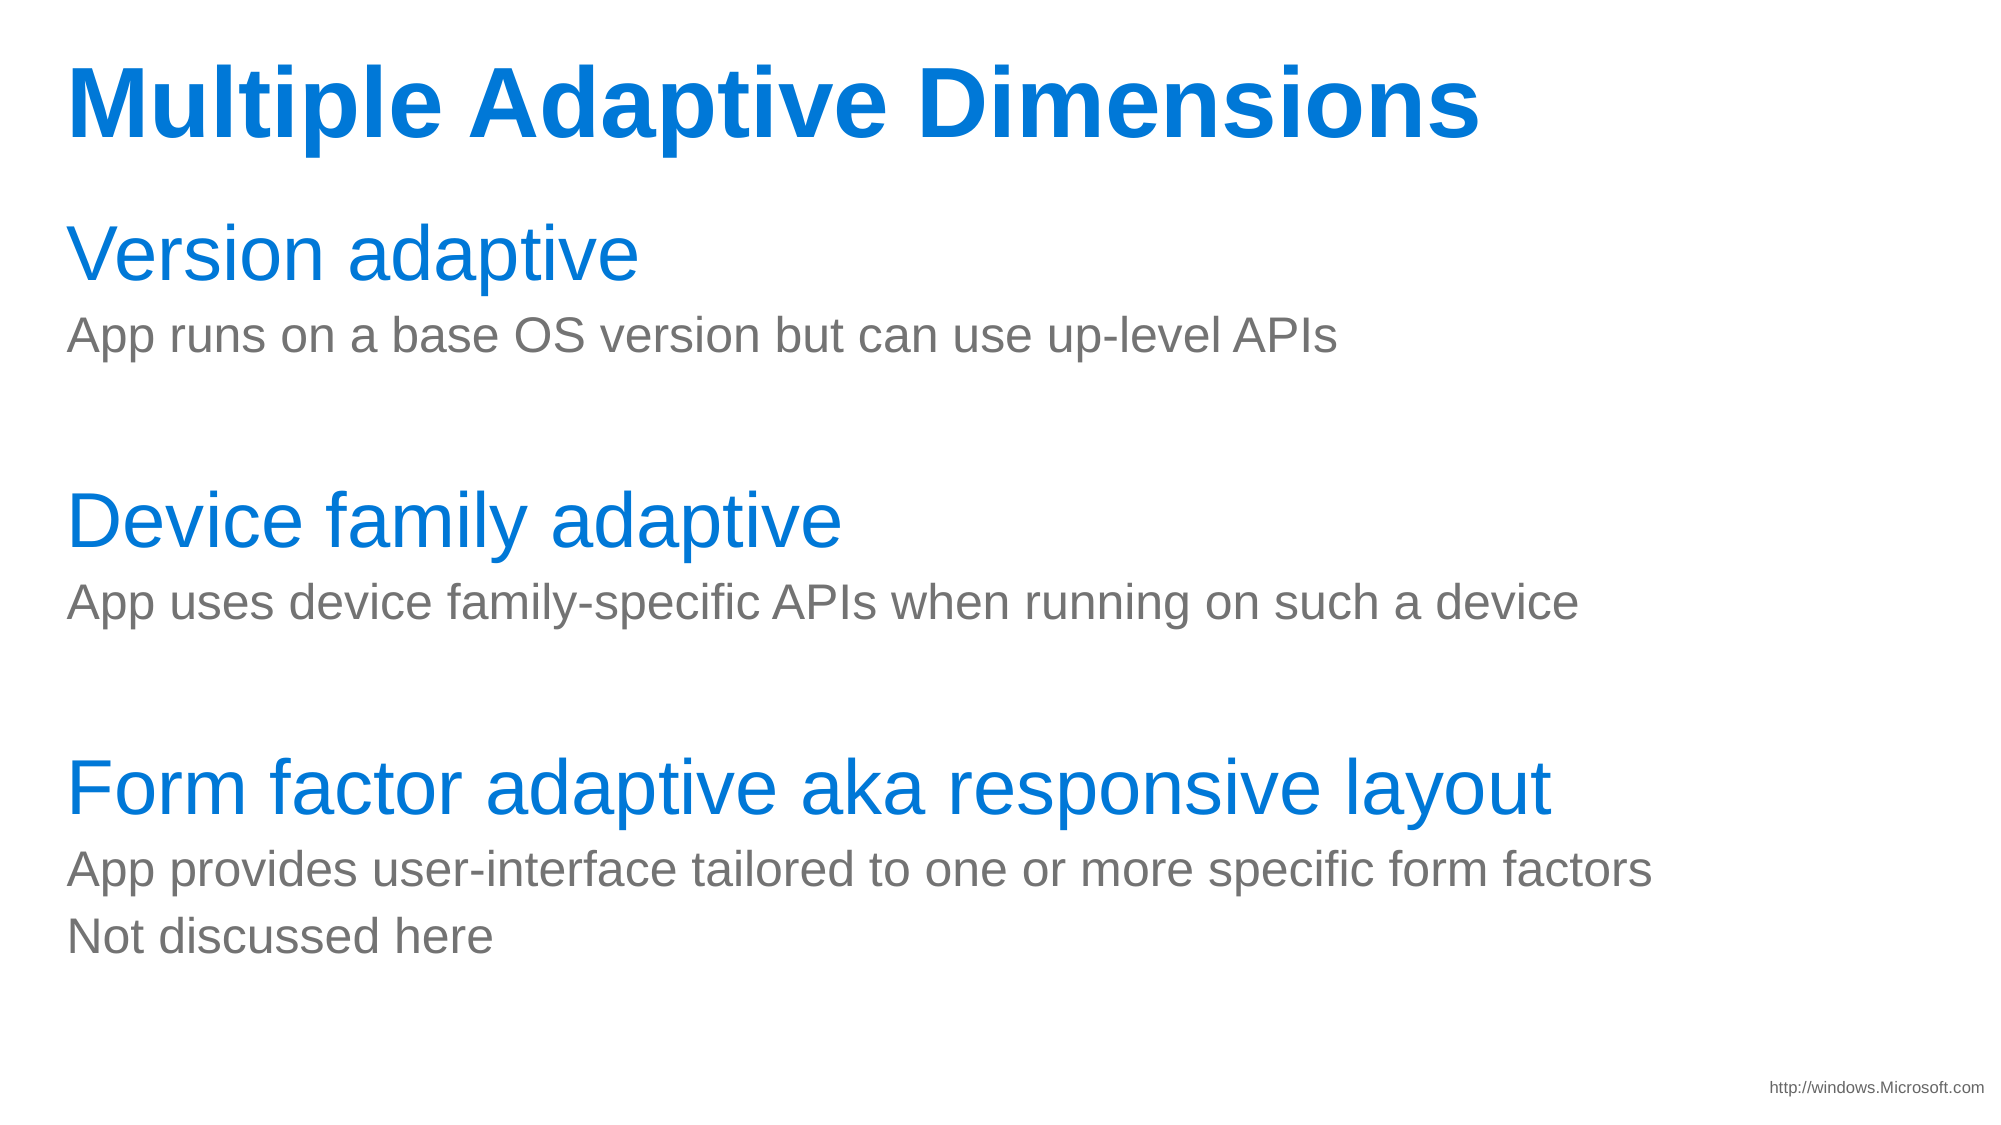

# Multiple Adaptive Dimensions
Version adaptive
App runs on a base OS version but can use up-level APIs

Device family adaptive
App uses device family-specific APIs when running on such a device

Form factor adaptive aka responsive layout
App provides user-interface tailored to one or more specific form factors
Not discussed here